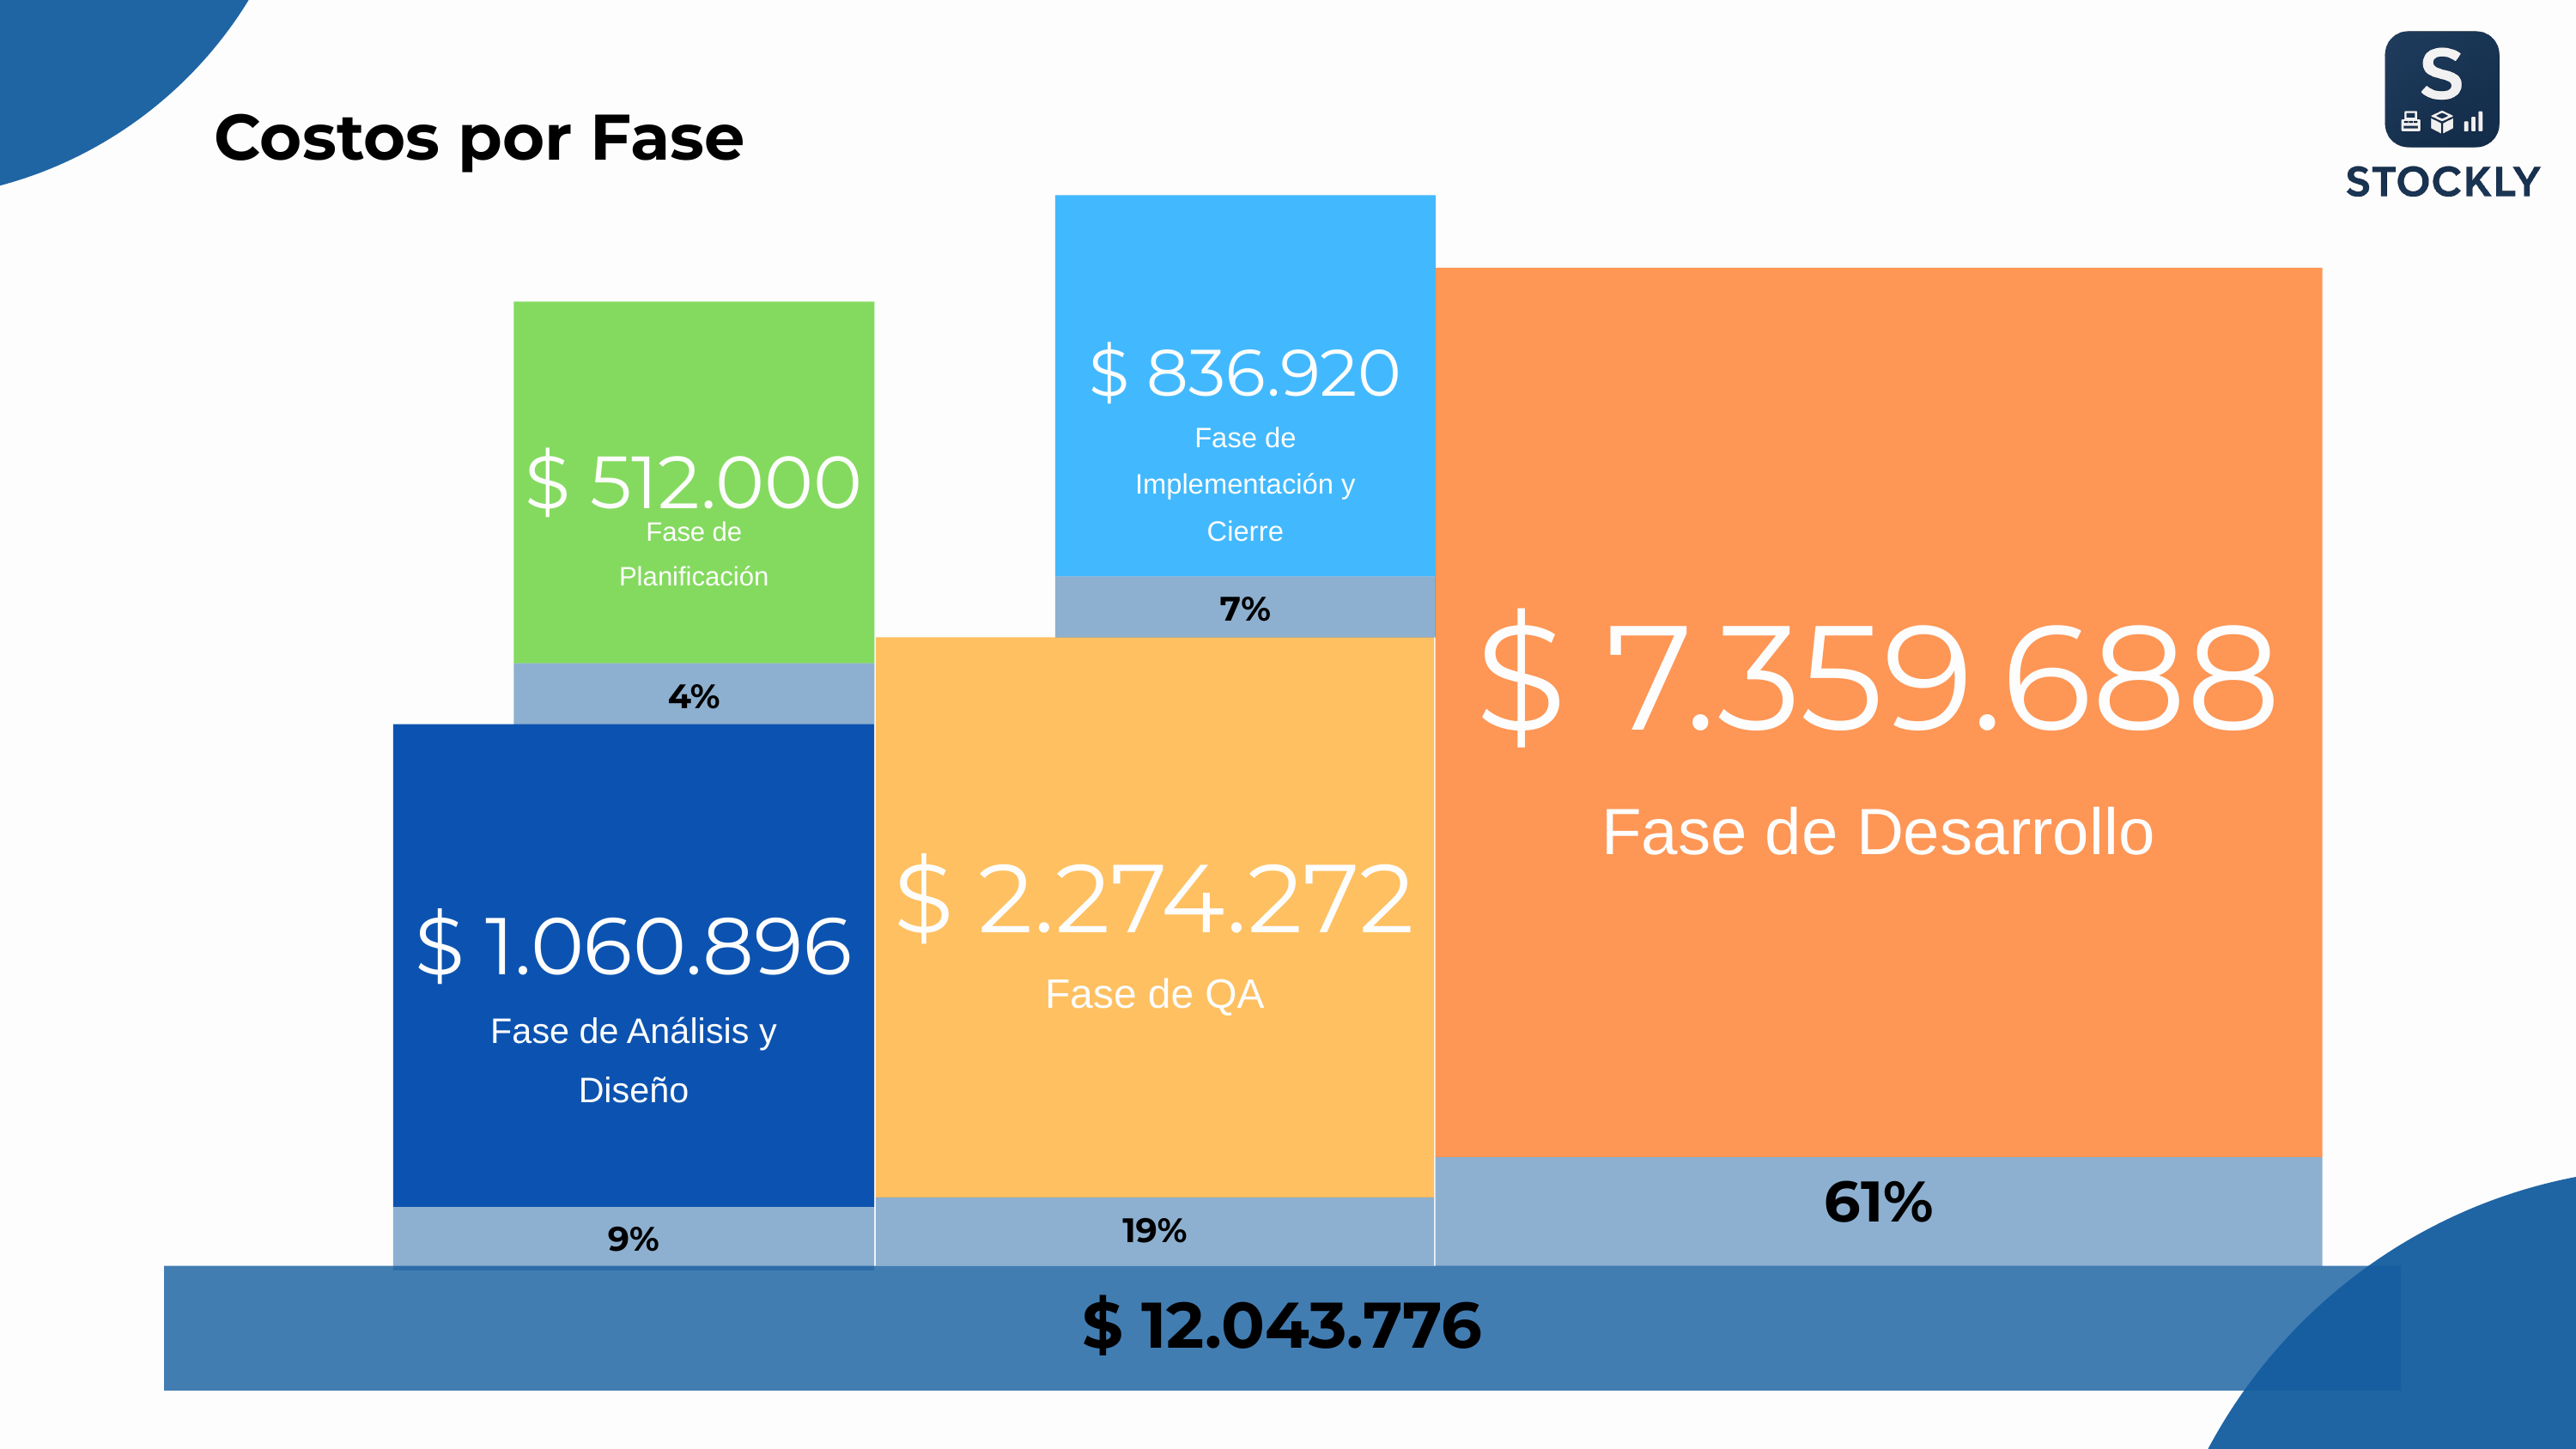

Costos por Fase

$ 836.920
Fase de Implementación y Cierre

7%

$ 7.359.688
Fase de Desarrollo

61%

$ 512.000
Fase de Planificación

4%

$ 2.274.272
Fase de QA

19%

$ 1.060.896
Fase de Análisis y Diseño

9%

$ 12.043.776